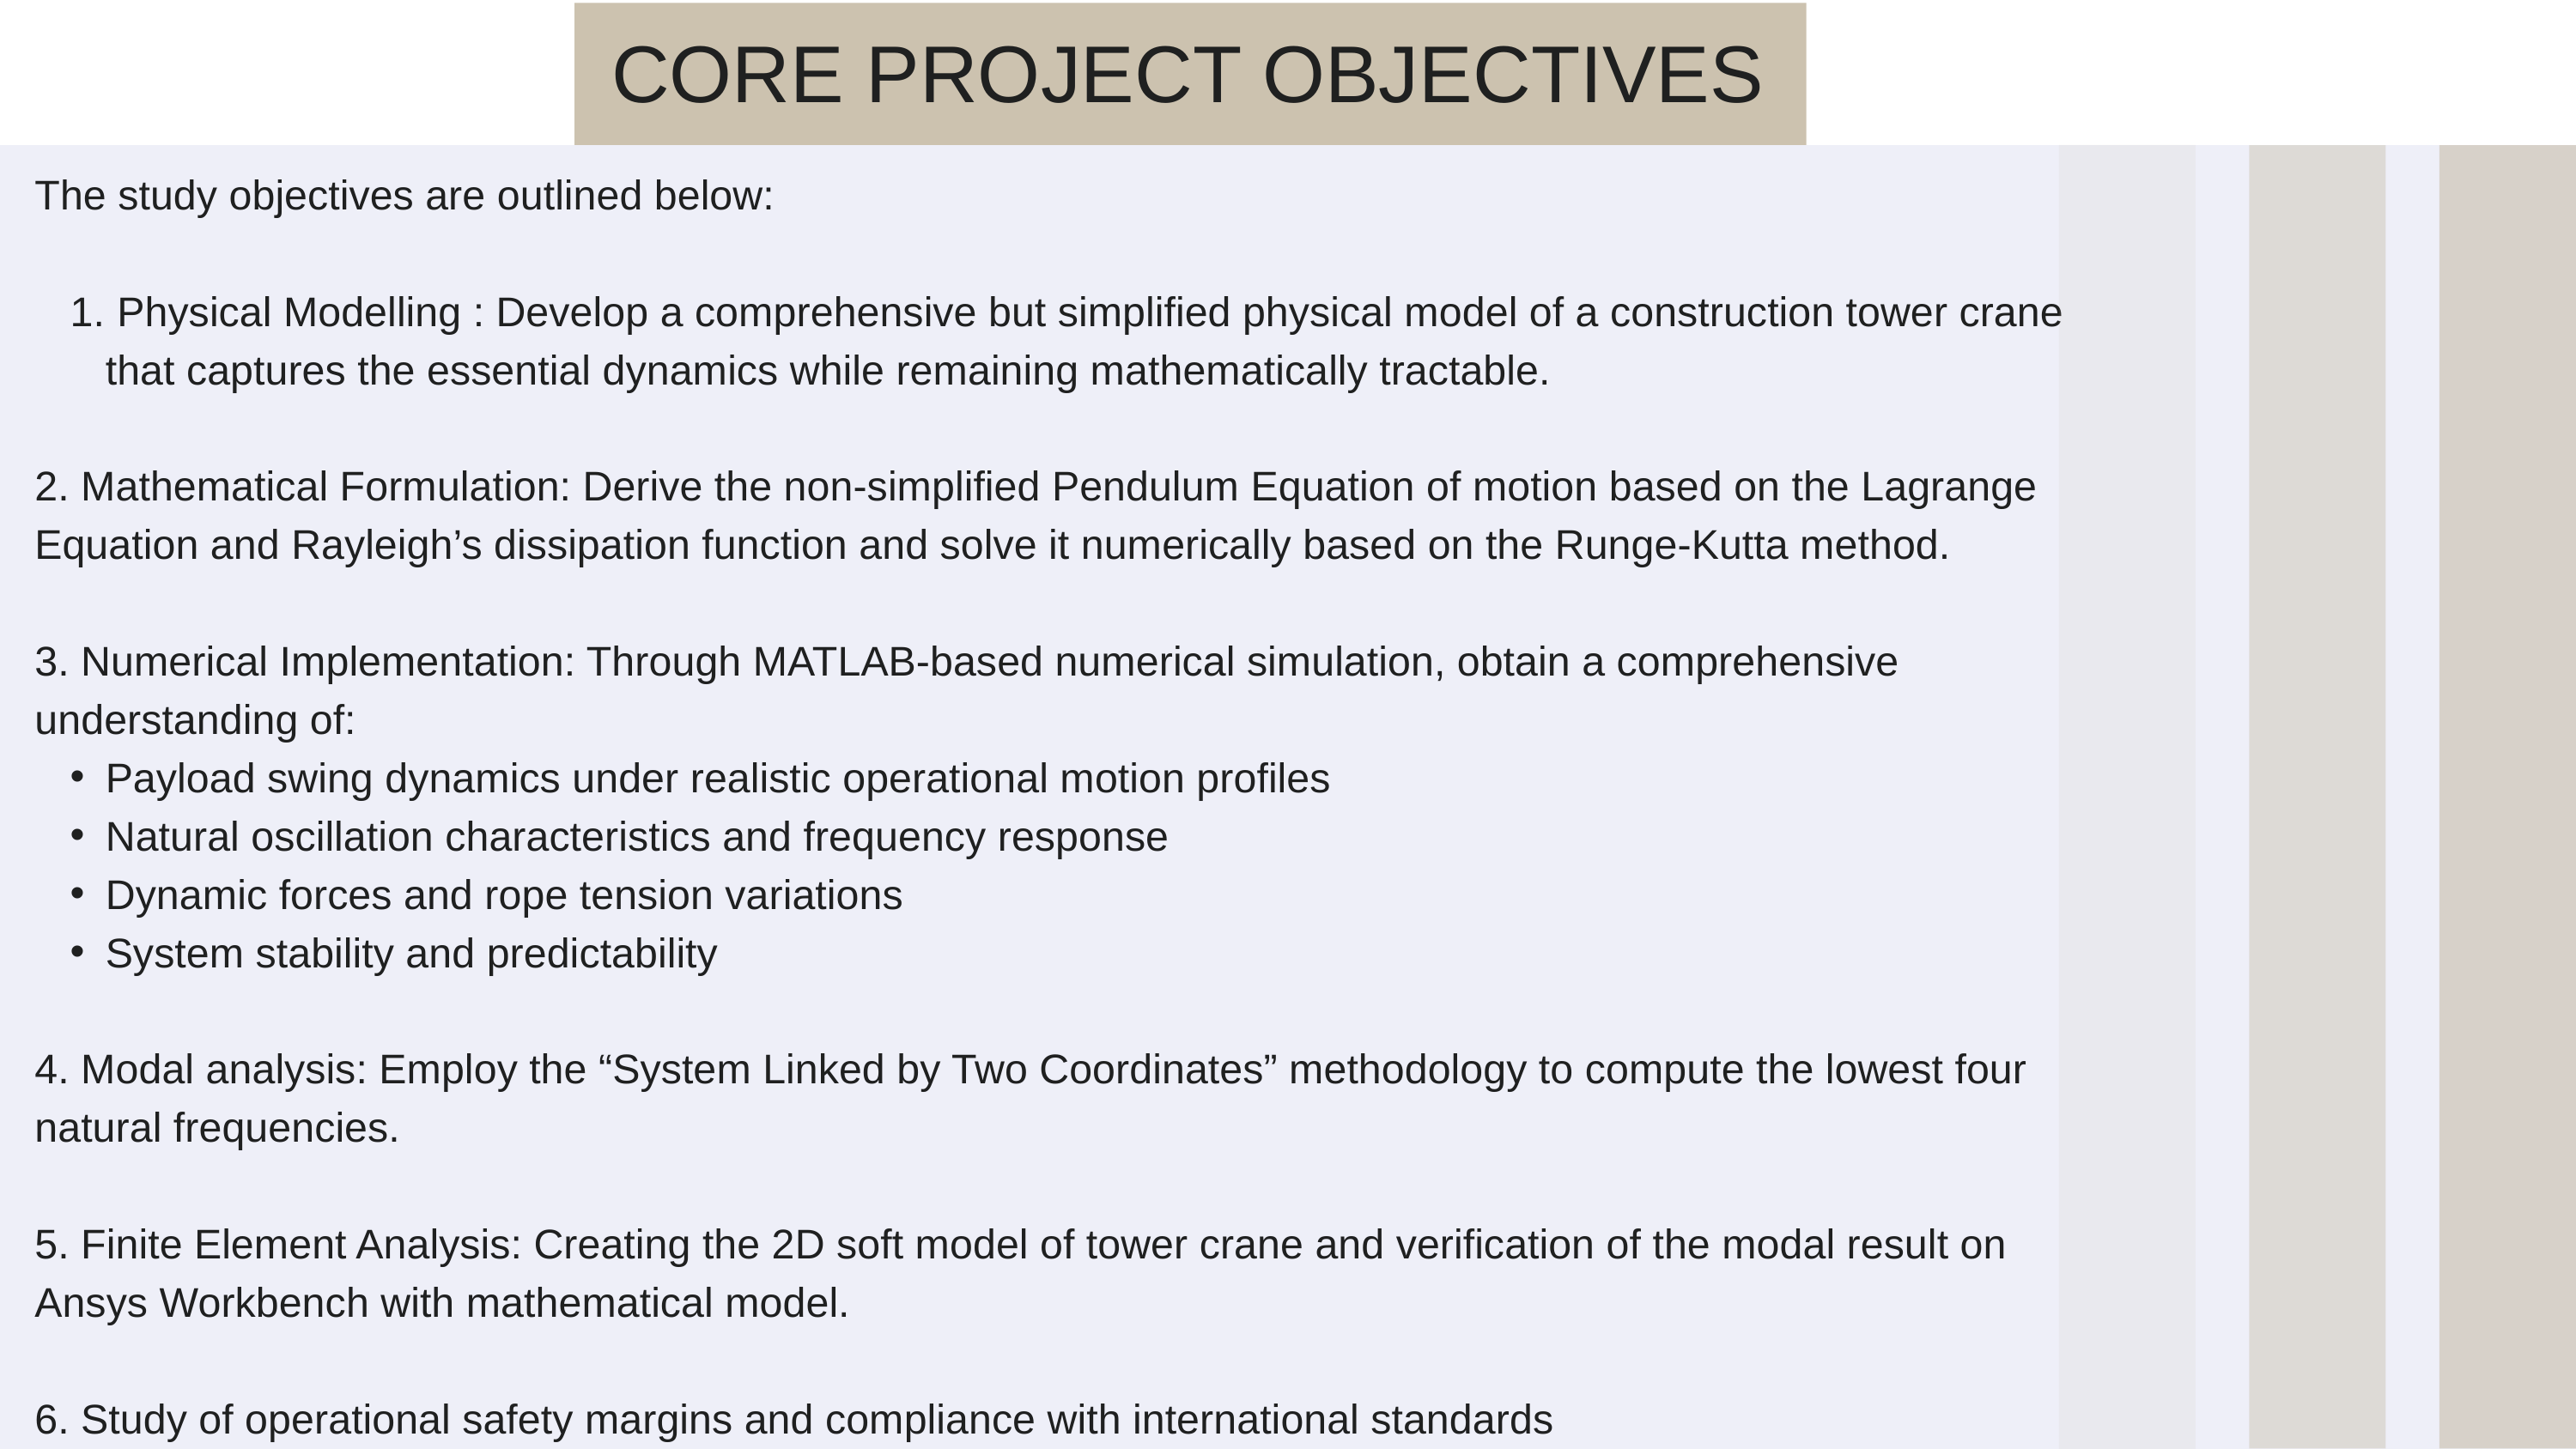

CORE PROJECT OBJECTIVES

The study objectives are outlined below:

 Physical Modelling : Develop a comprehensive but simplified physical model of a construction tower crane that captures the essential dynamics while remaining mathematically tractable.

2. Mathematical Formulation: Derive the non-simplified Pendulum Equation of motion based on the Lagrange Equation and Rayleigh’s dissipation function and solve it numerically based on the Runge-Kutta method.

3. Numerical Implementation: Through MATLAB-based numerical simulation, obtain a comprehensive understanding of:
Payload swing dynamics under realistic operational motion profiles
Natural oscillation characteristics and frequency response
Dynamic forces and rope tension variations
System stability and predictability

4. Modal analysis: Employ the “System Linked by Two Coordinates” methodology to compute the lowest four natural frequencies.

5. Finite Element Analysis: Creating the 2D soft model of tower crane and verification of the modal result on Ansys Workbench with mathematical model.

6. Study of operational safety margins and compliance with international standards